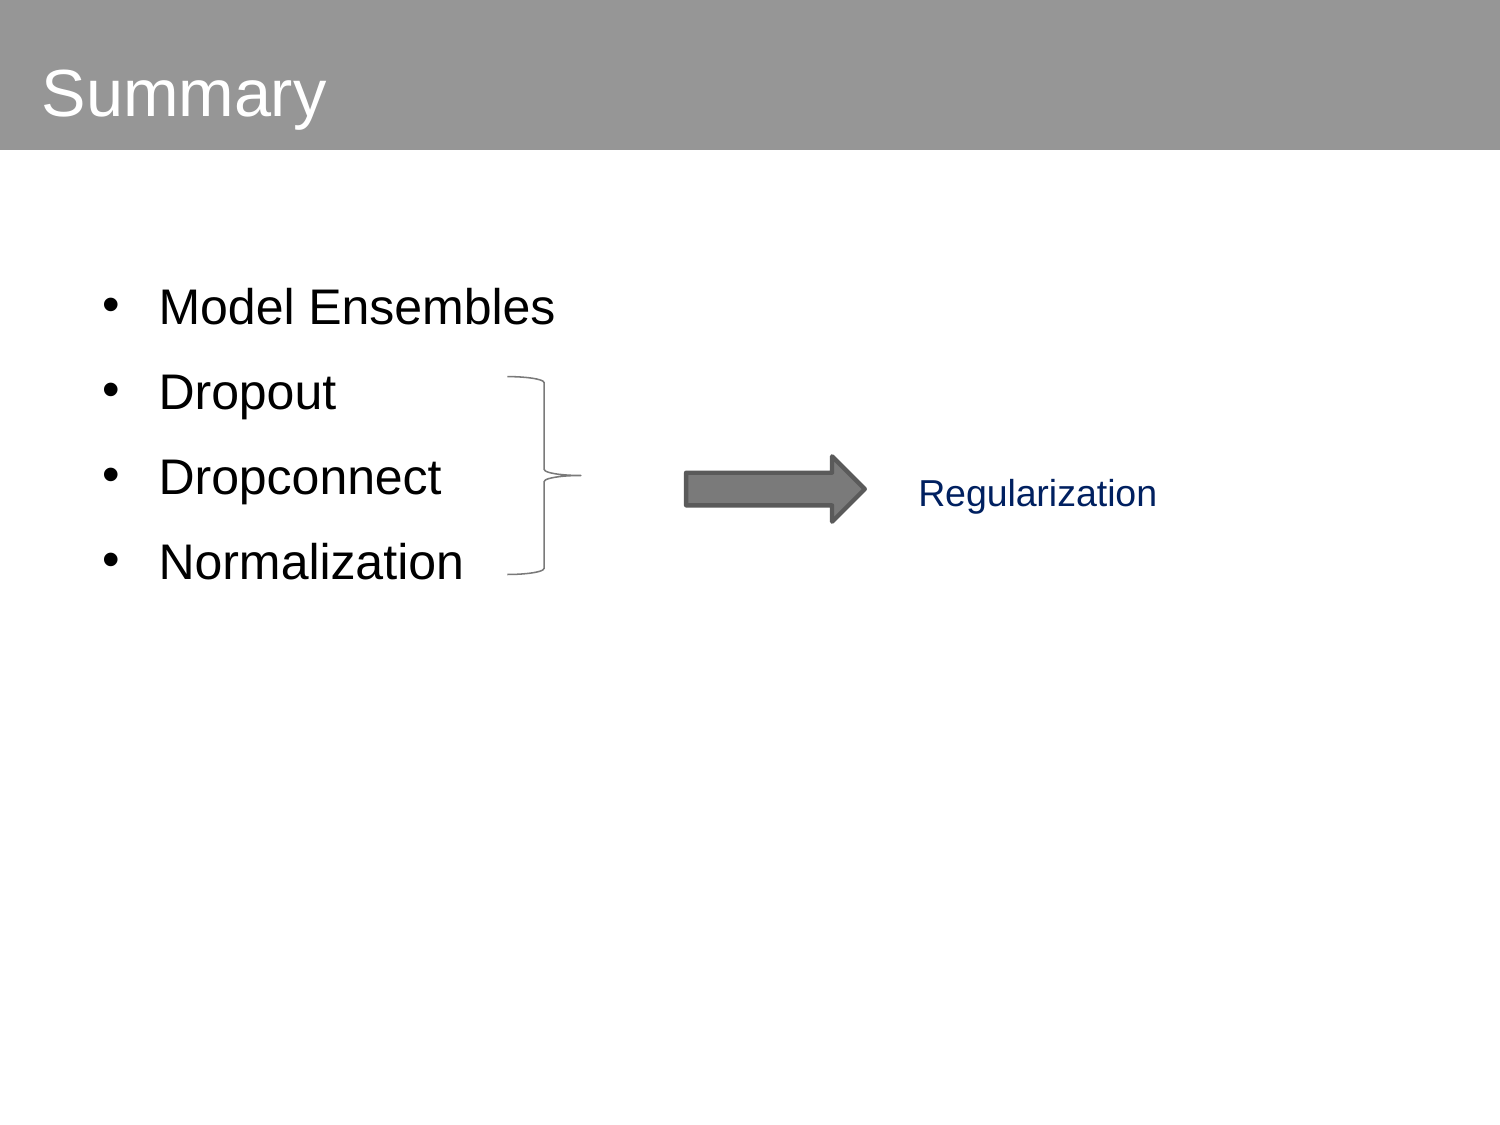

Summary

Model Ensembles
Dropout
Dropconnect
Normalization

Regularization